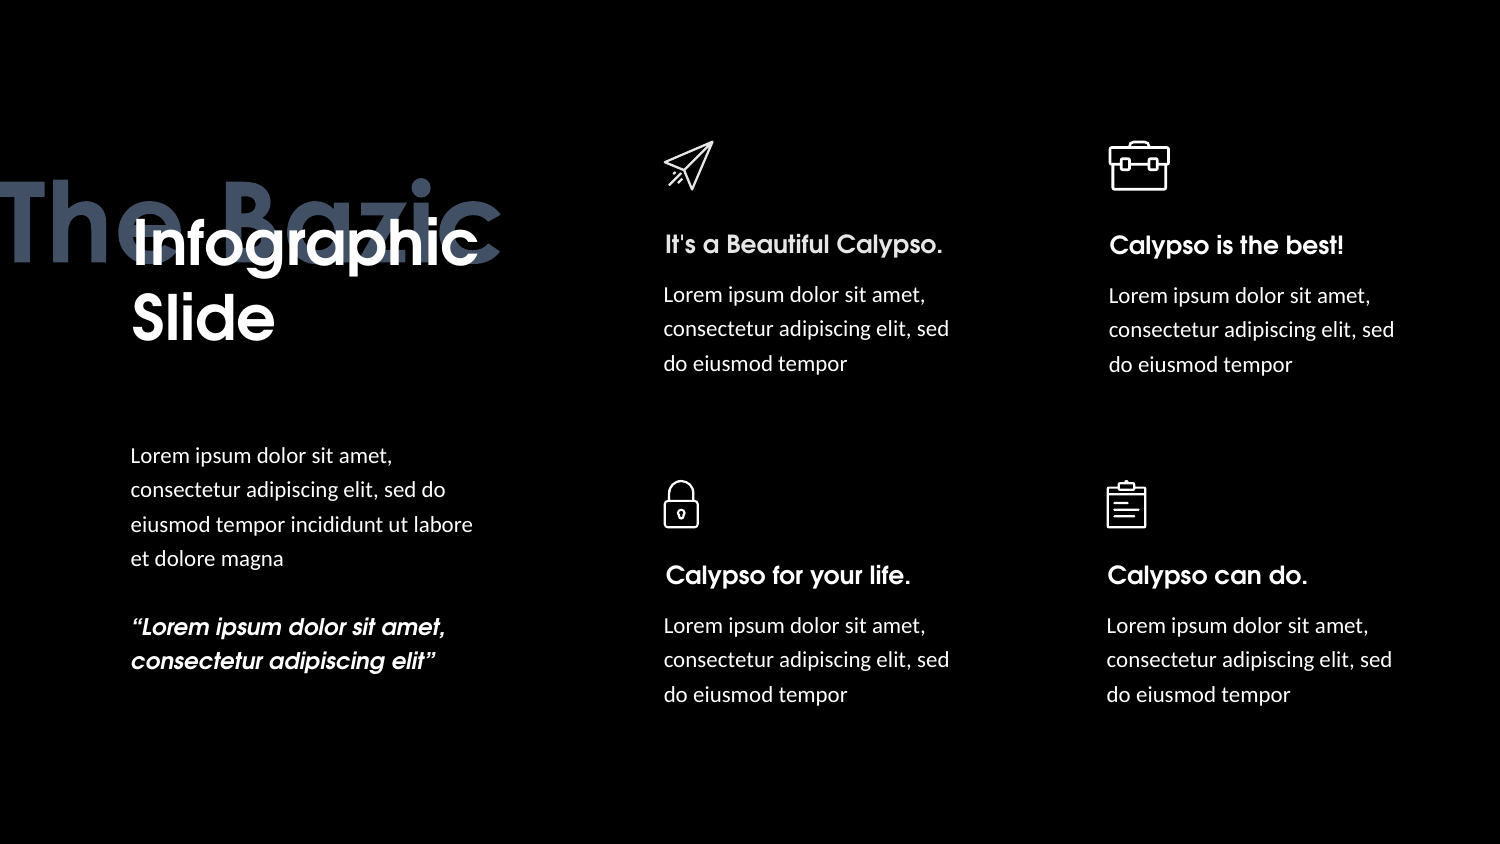

Infographic
Slide
It's a Beautiful Calypso.
Lorem ipsum dolor sit amet, consectetur adipiscing elit, sed do eiusmod tempor
Calypso is the best!
Lorem ipsum dolor sit amet, consectetur adipiscing elit, sed do eiusmod tempor
Lorem ipsum dolor sit amet, consectetur adipiscing elit, sed do eiusmod tempor incididunt ut labore et dolore magna

“Lorem ipsum dolor sit amet, consectetur adipiscing elit”

Calypso for your life.
Lorem ipsum dolor sit amet, consectetur adipiscing elit, sed do eiusmod tempor
Calypso can do.
Lorem ipsum dolor sit amet, consectetur adipiscing elit, sed do eiusmod tempor